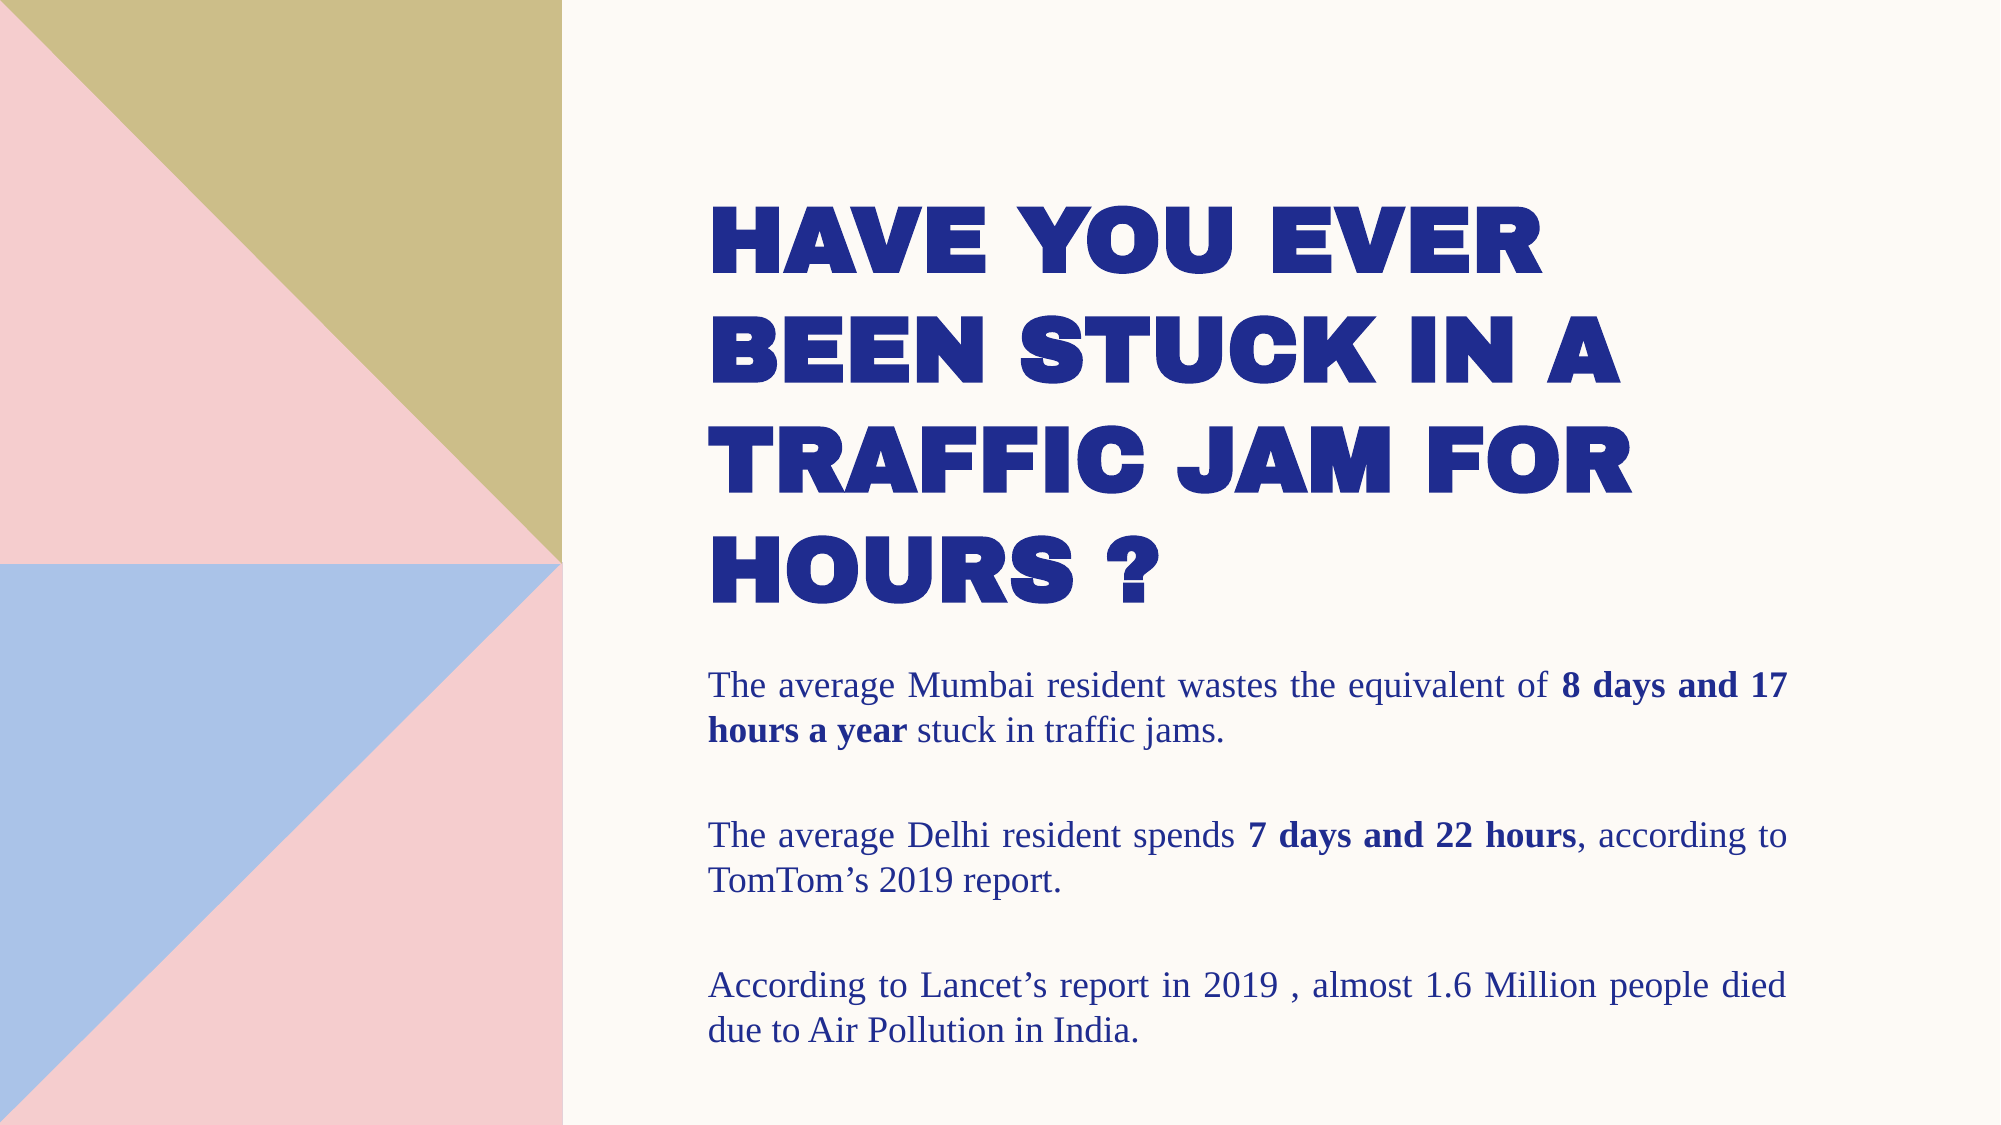

# Have you ever been stuck in a traffic jam for hours ?
The average Mumbai resident wastes the equivalent of 8 days and 17 hours a year stuck in traffic jams.

The average Delhi resident spends 7 days and 22 hours, according to TomTom’s 2019 report.

According to Lancet’s report in 2019 , almost 1.6 Million people died due to Air Pollution in India.